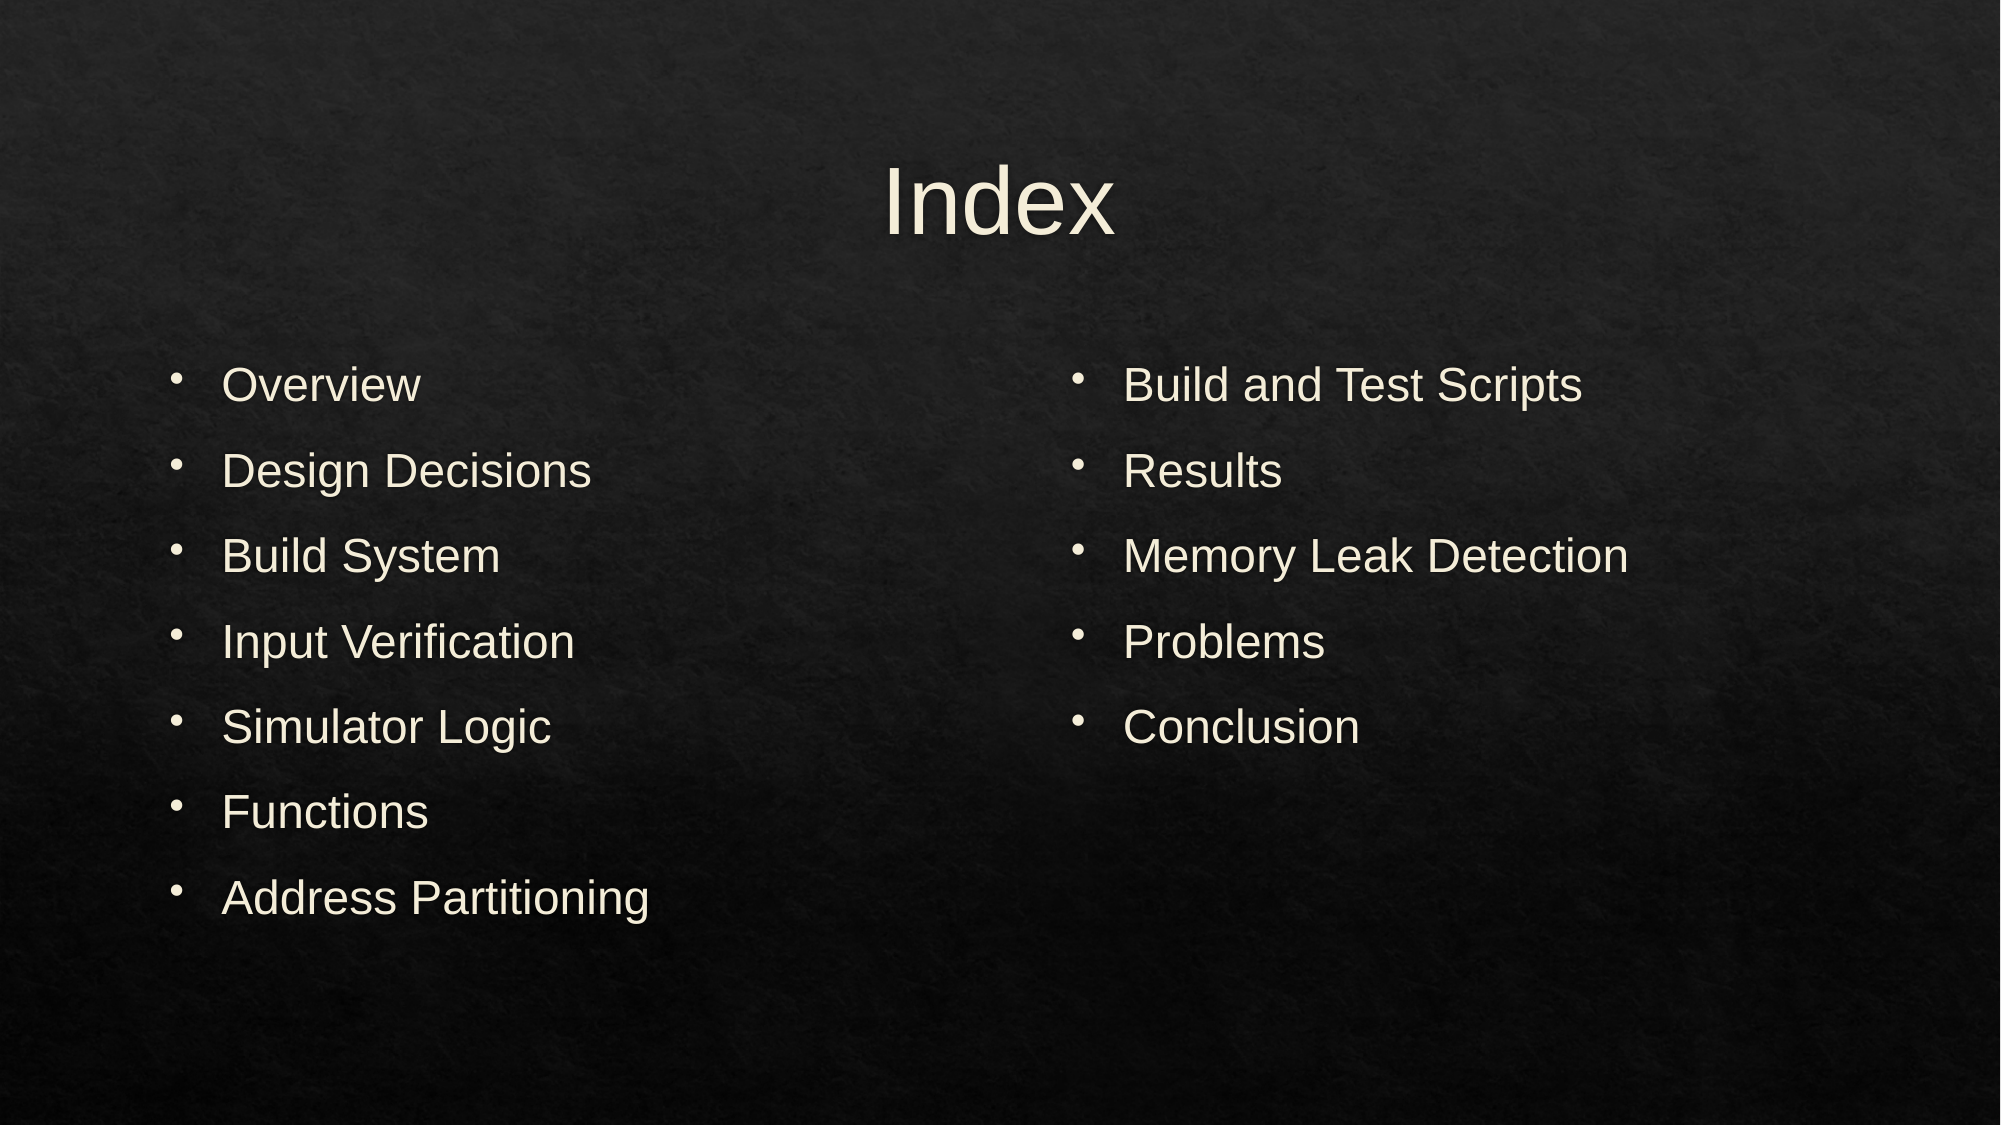

# Index
Overview
Design Decisions
Build System
Input Verification
Simulator Logic
Functions
Address Partitioning
Build and Test Scripts
Results
Memory Leak Detection
Problems
Conclusion